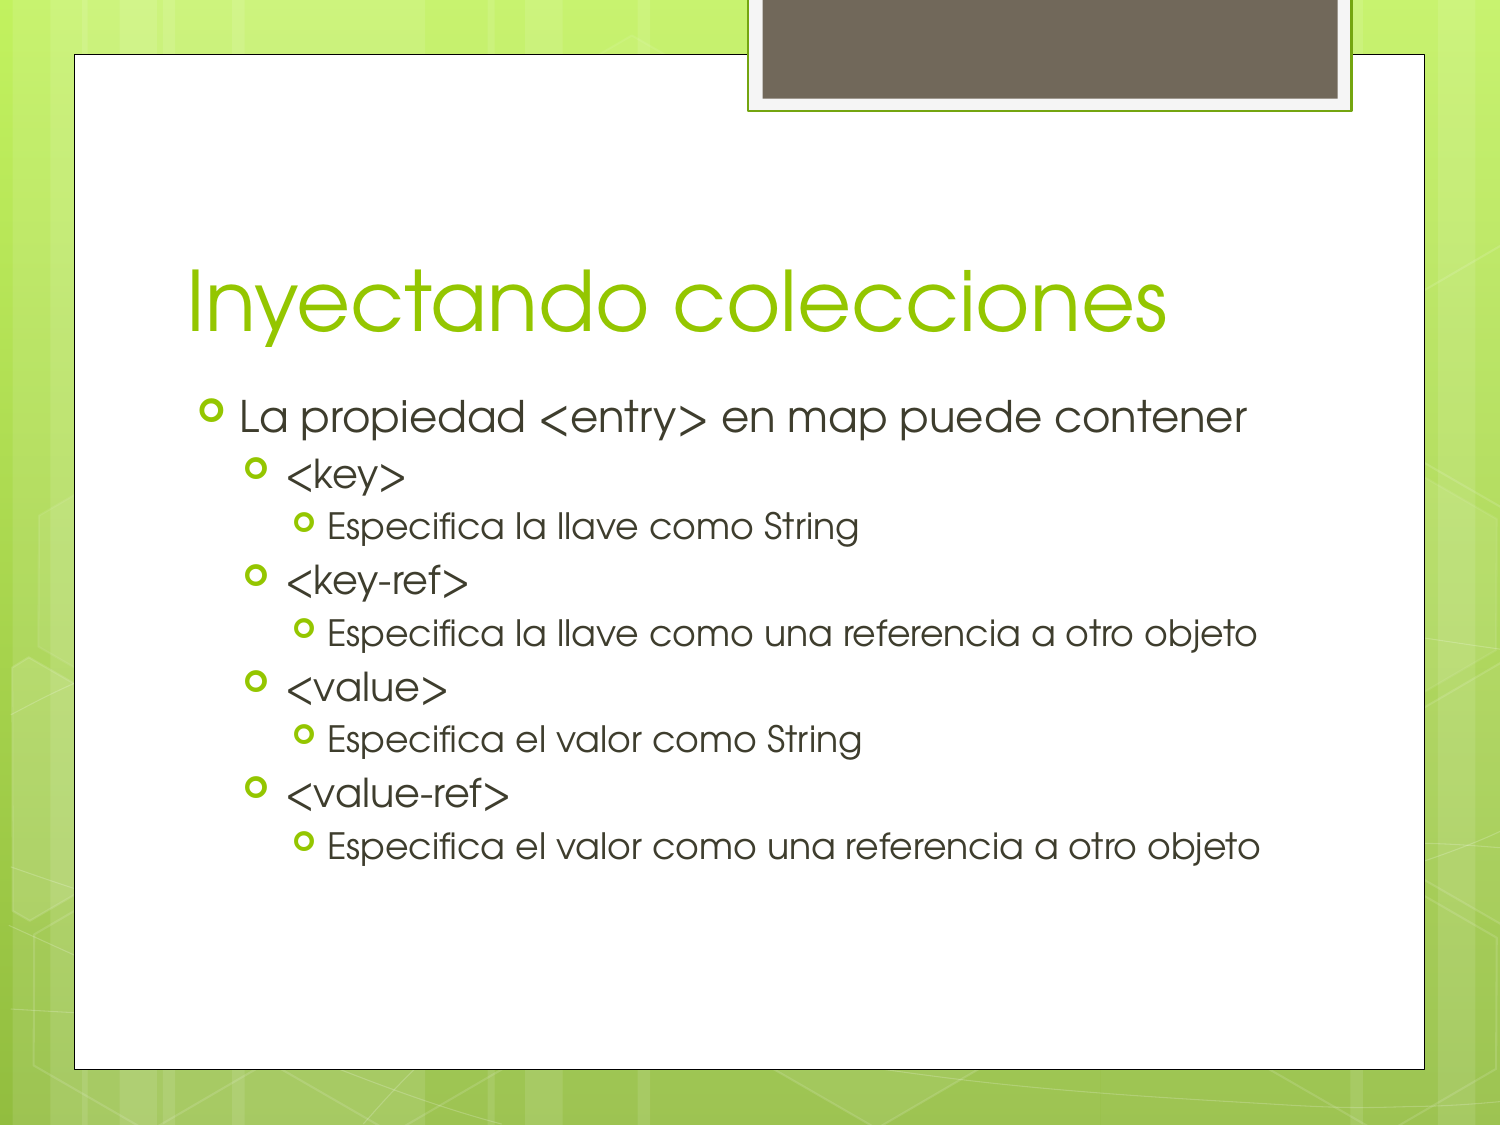

# Inyectando colecciones
La propiedad <entry> en map puede contener
<key>
Especifica la llave como String
<key-ref>
Especifica la llave como una referencia a otro objeto
<value>
Especifica el valor como String
<value-ref>
Especifica el valor como una referencia a otro objeto